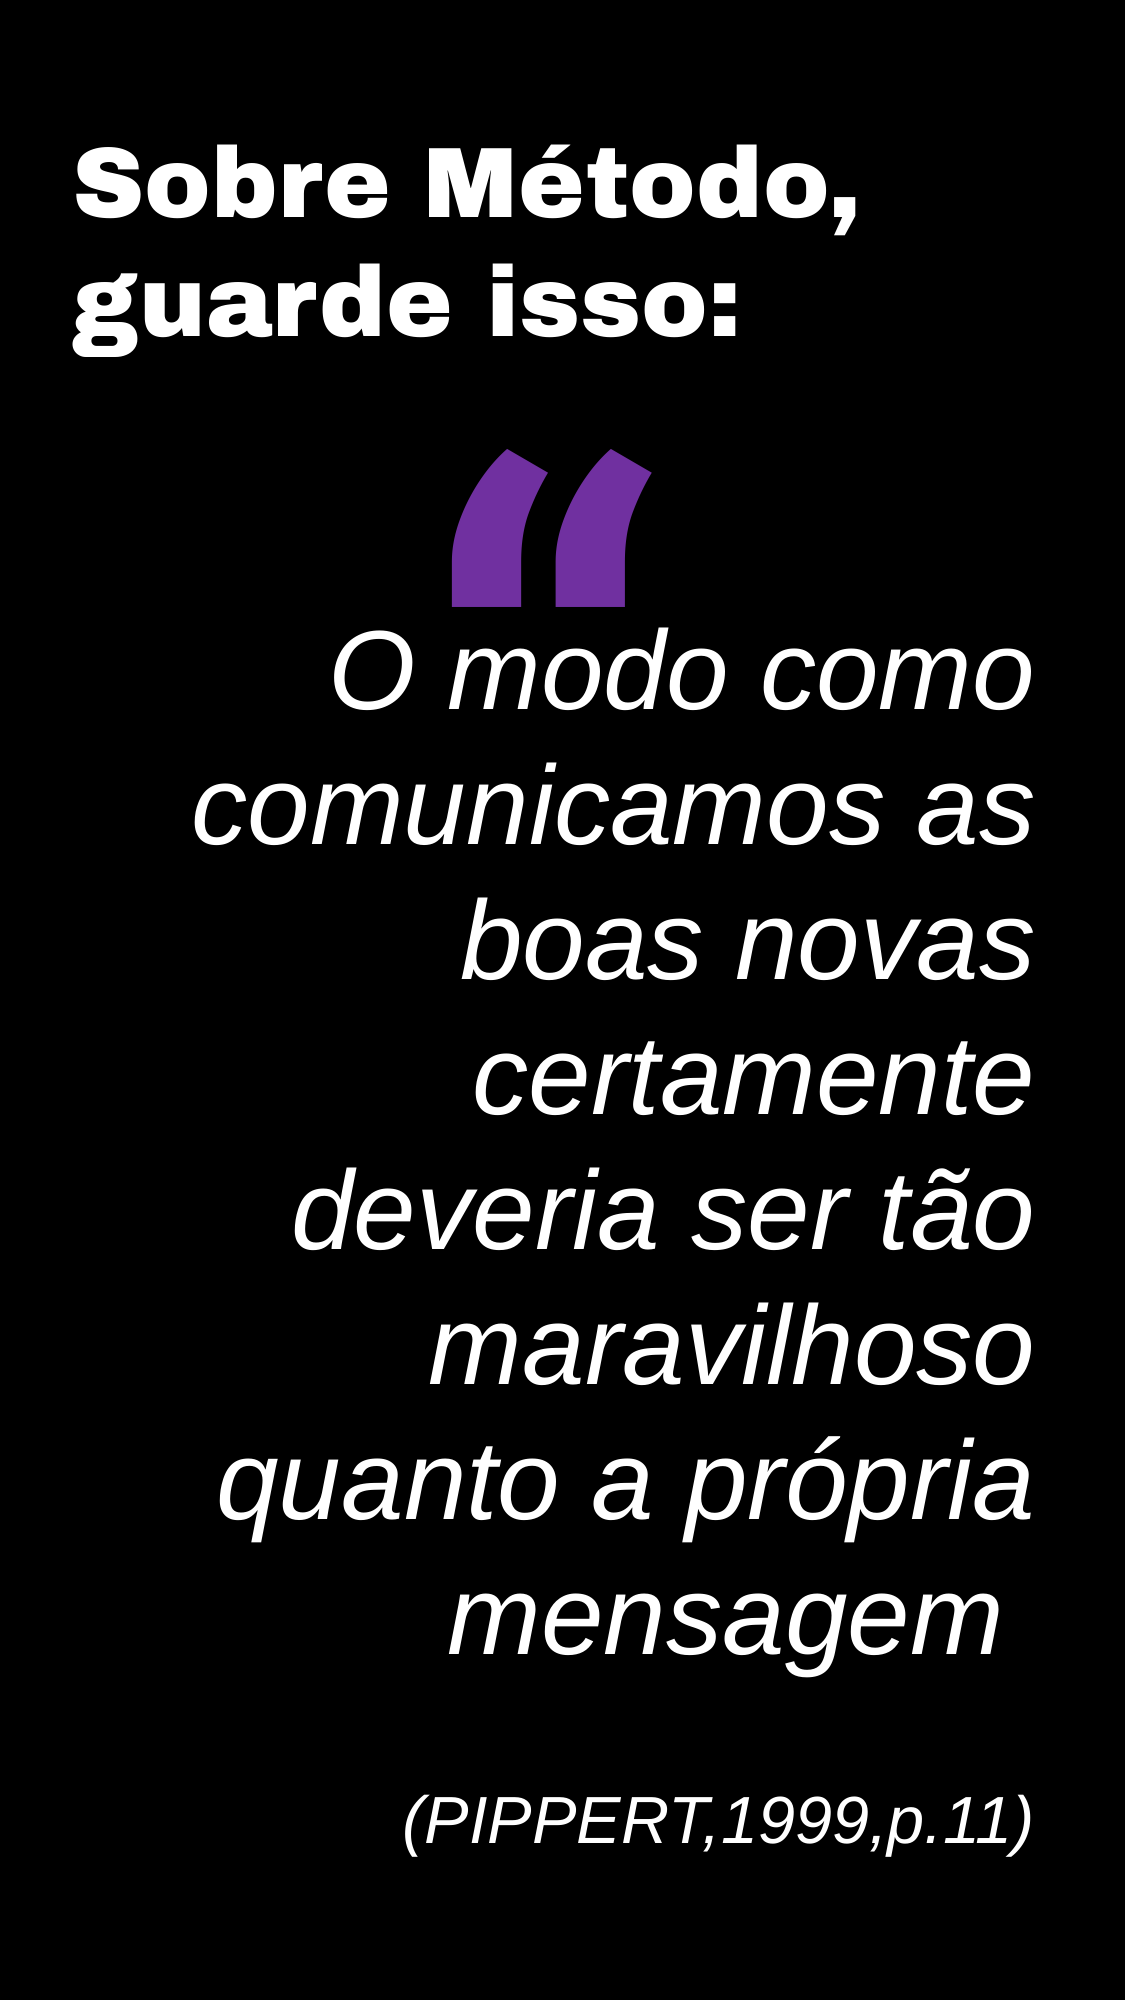

Sobre Método,
guarde isso:
O modo como comunicamos as boas novas certamente deveria ser tão maravilhoso quanto a própria mensagem

(PIPPERT,1999,p.11)
“